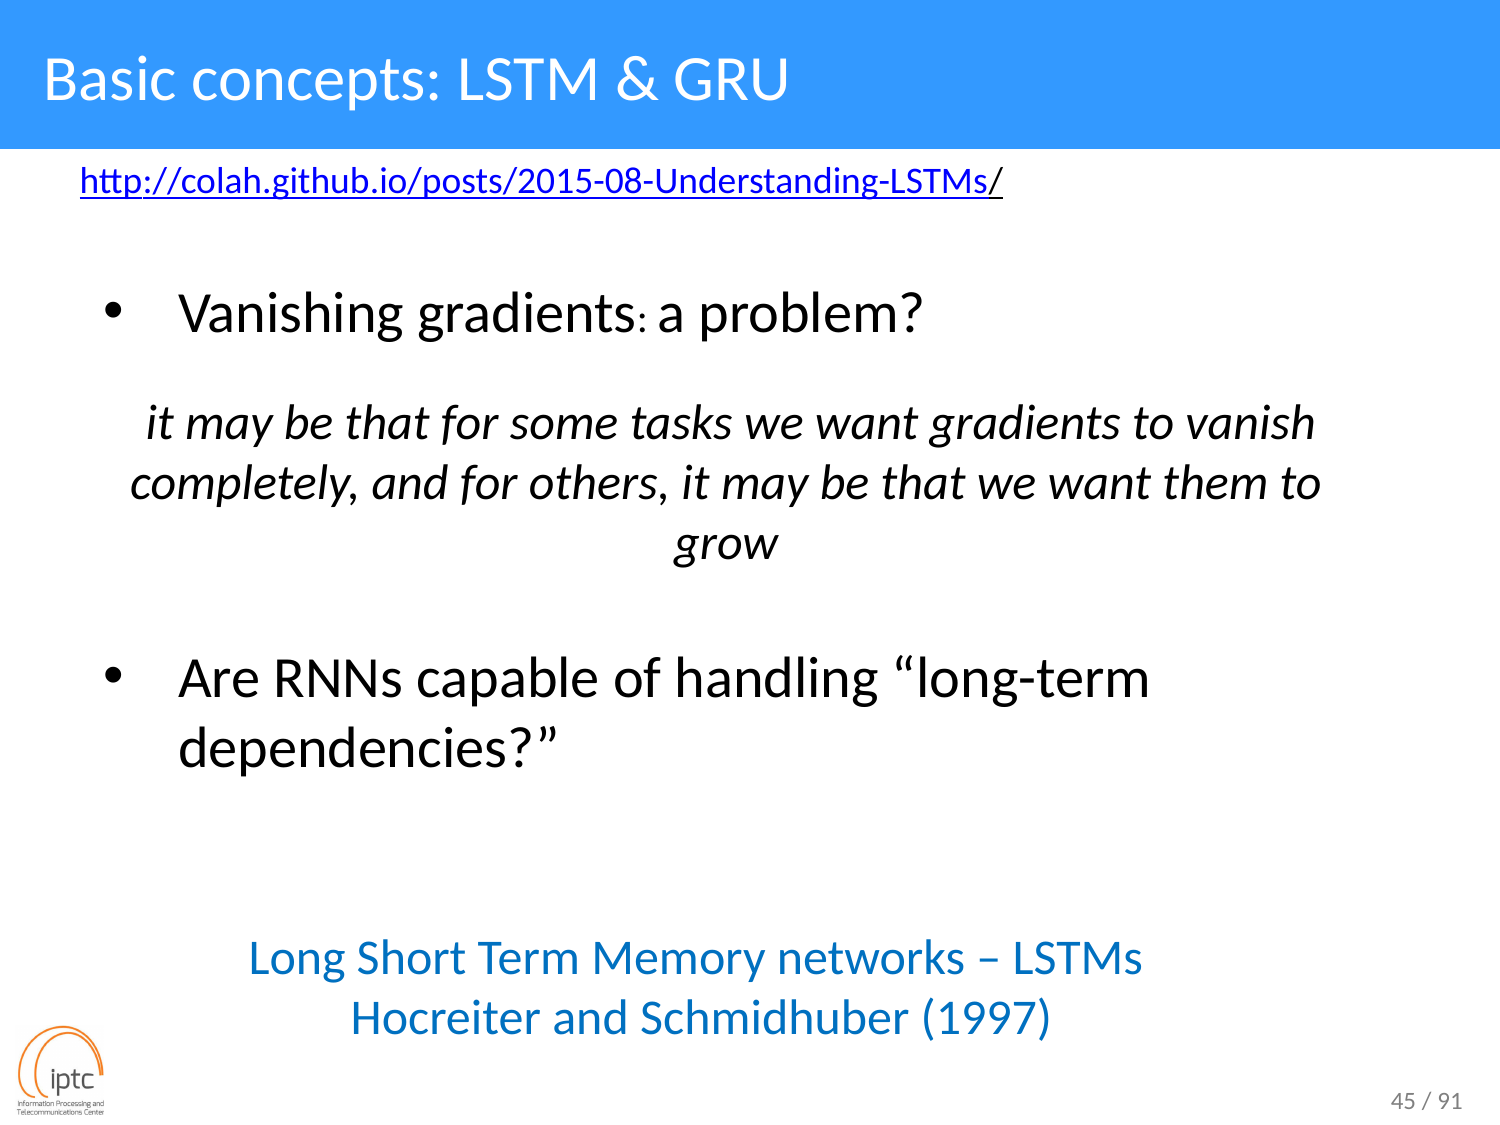

# Basic concepts: LSTM & GRU
http://colah.github.io/posts/2015-08-Understanding-LSTMs/
Vanishing gradients: a problem?

 it may be that for some tasks we want gradients to vanish completely, and for others, it may be that we want them to grow

Are RNNs capable of handling “long-term dependencies?”

Long Short Term Memory networks – LSTMs
Hocreiter and Schmidhuber (1997)